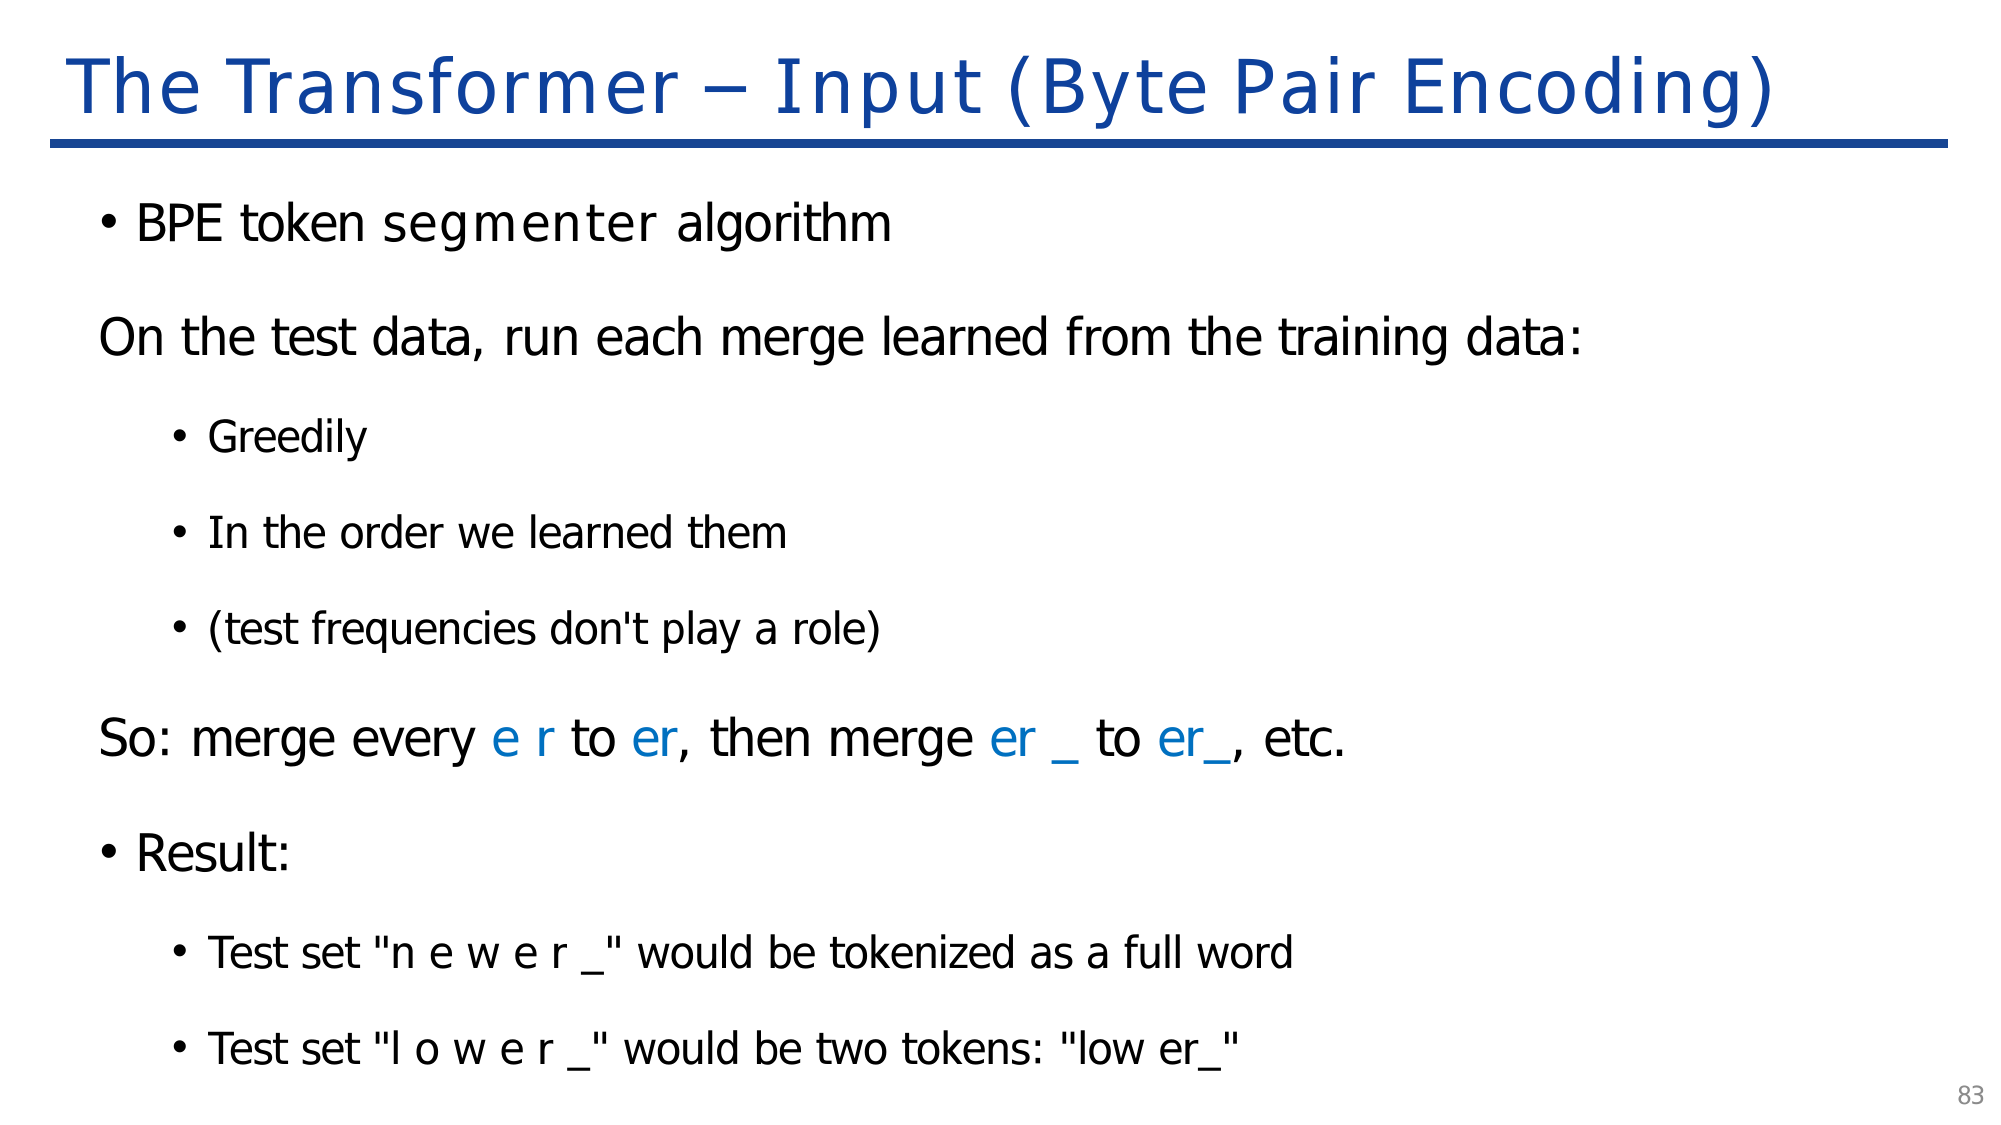

# The Transformer – Input (Byte Pair Encoding)
BPE token segmenter algorithm
On the test data, run each merge learned from the training data:
Greedily
In the order we learned them
(test frequencies don't play a role)
So: merge every e r to er, then merge er _ to er_, etc.
Result:
Test set "n e w e r _" would be tokenized as a full word
Test set "l o w e r _" would be two tokens: "low er_"
83